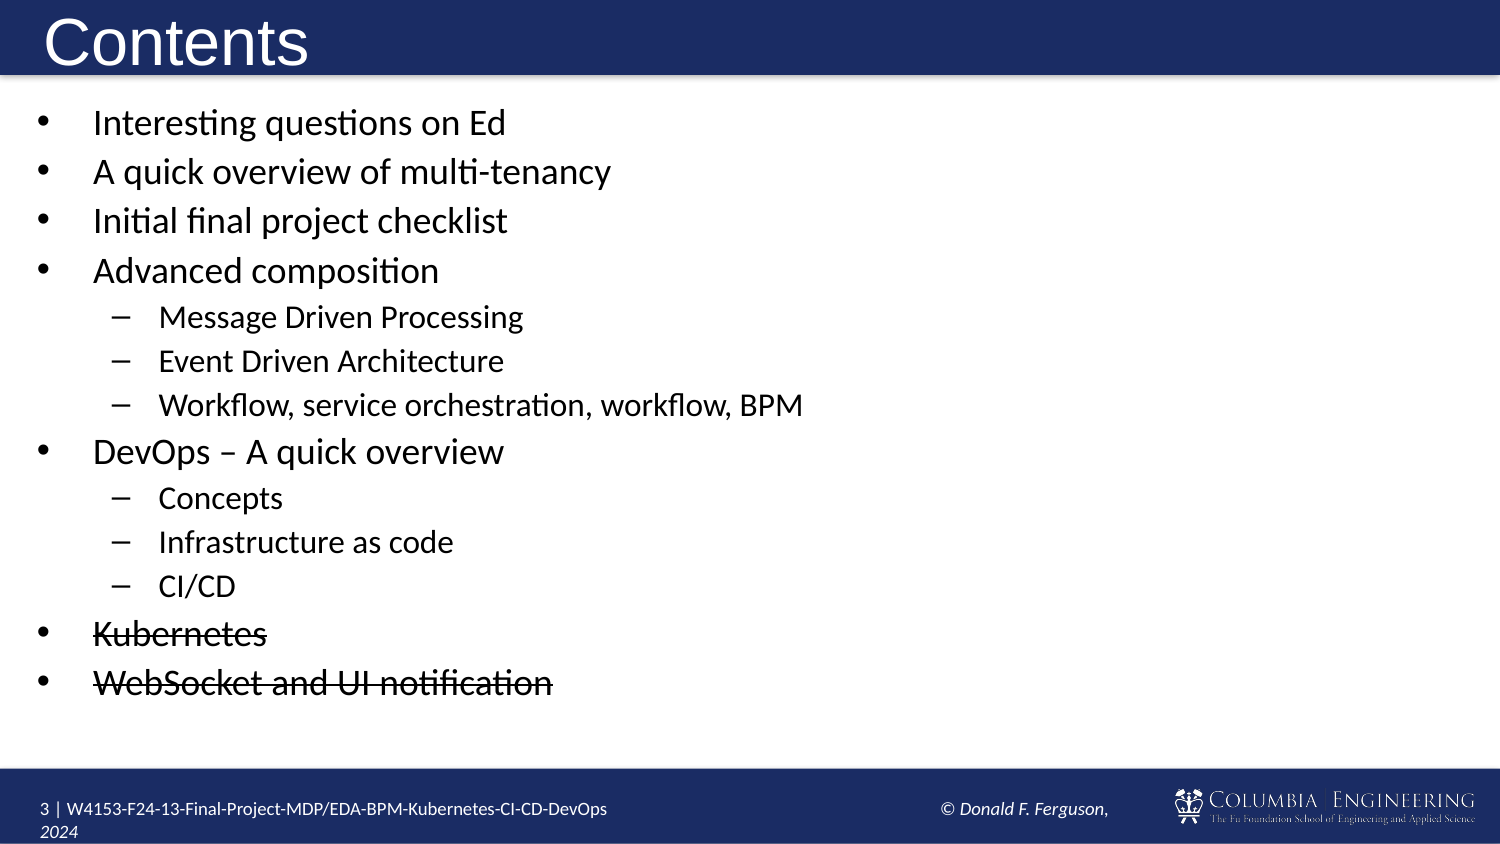

# Contents
Interesting questions on Ed
A quick overview of multi-tenancy
Initial final project checklist
Advanced composition
Message Driven Processing
Event Driven Architecture
Workflow, service orchestration, workflow, BPM
DevOps – A quick overview
Concepts
Infrastructure as code
CI/CD
Kubernetes
WebSocket and UI notification